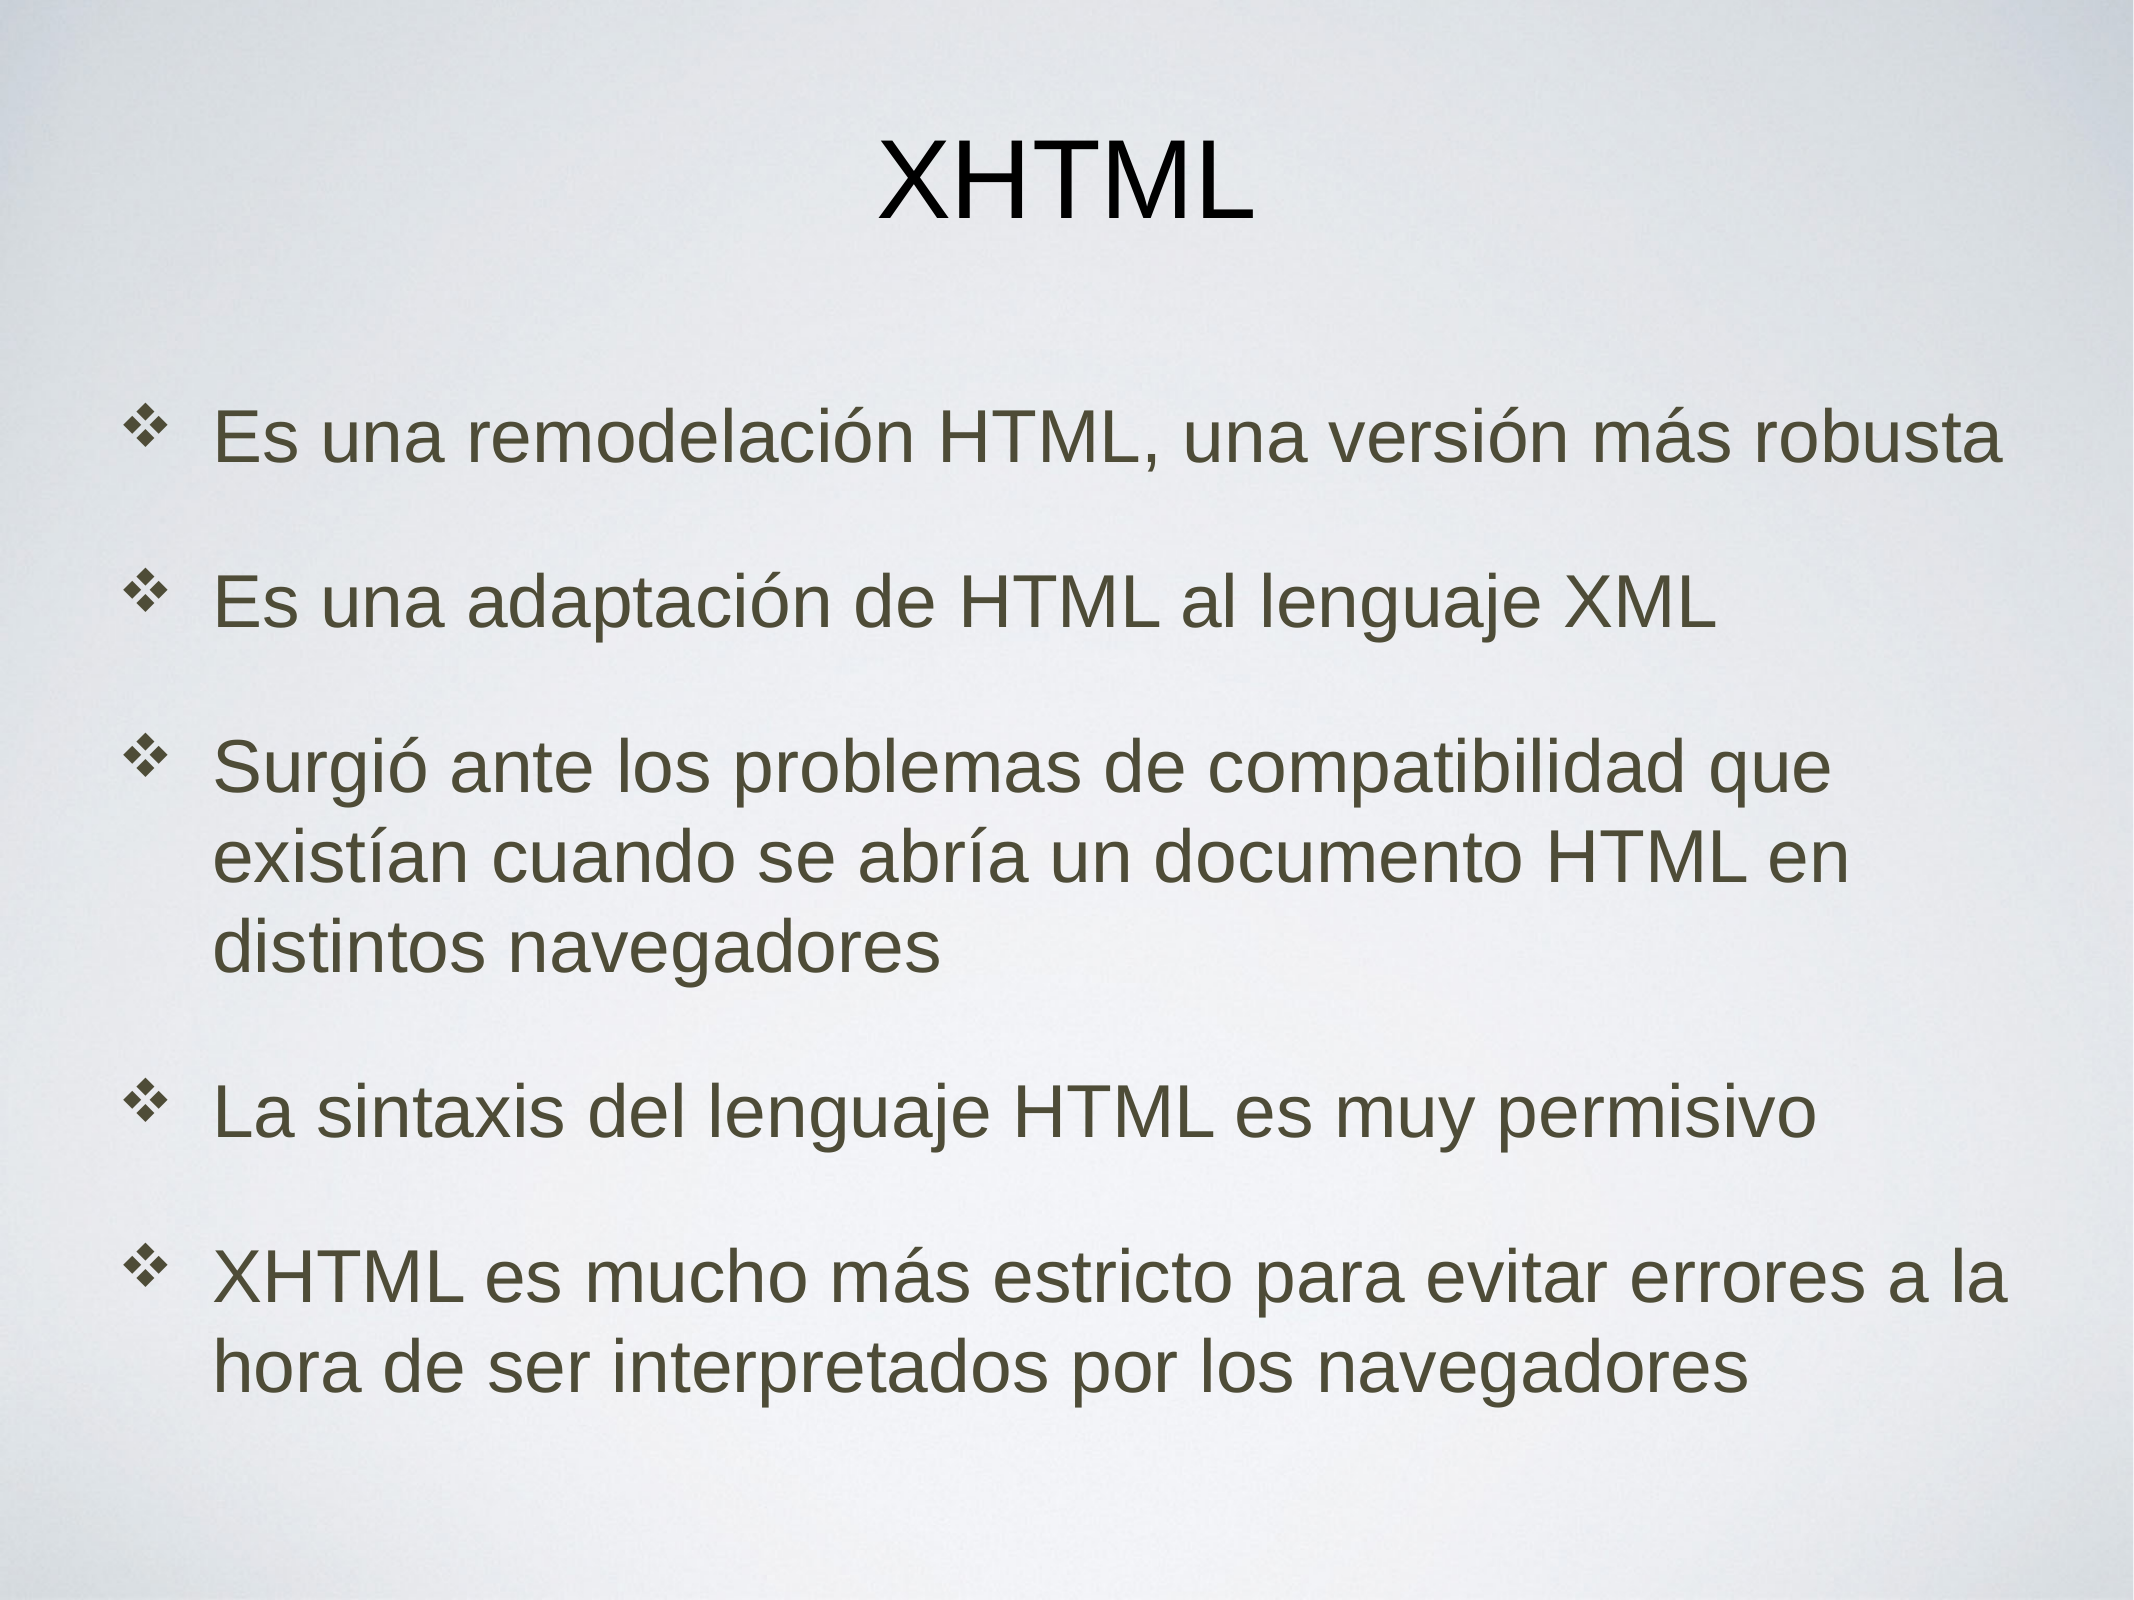

# XHTML
Es una remodelación HTML, una versión más robusta
Es una adaptación de HTML al lenguaje XML
Surgió ante los problemas de compatibilidad que existían cuando se abría un documento HTML en distintos navegadores
La sintaxis del lenguaje HTML es muy permisivo
XHTML es mucho más estricto para evitar errores a la hora de ser interpretados por los navegadores